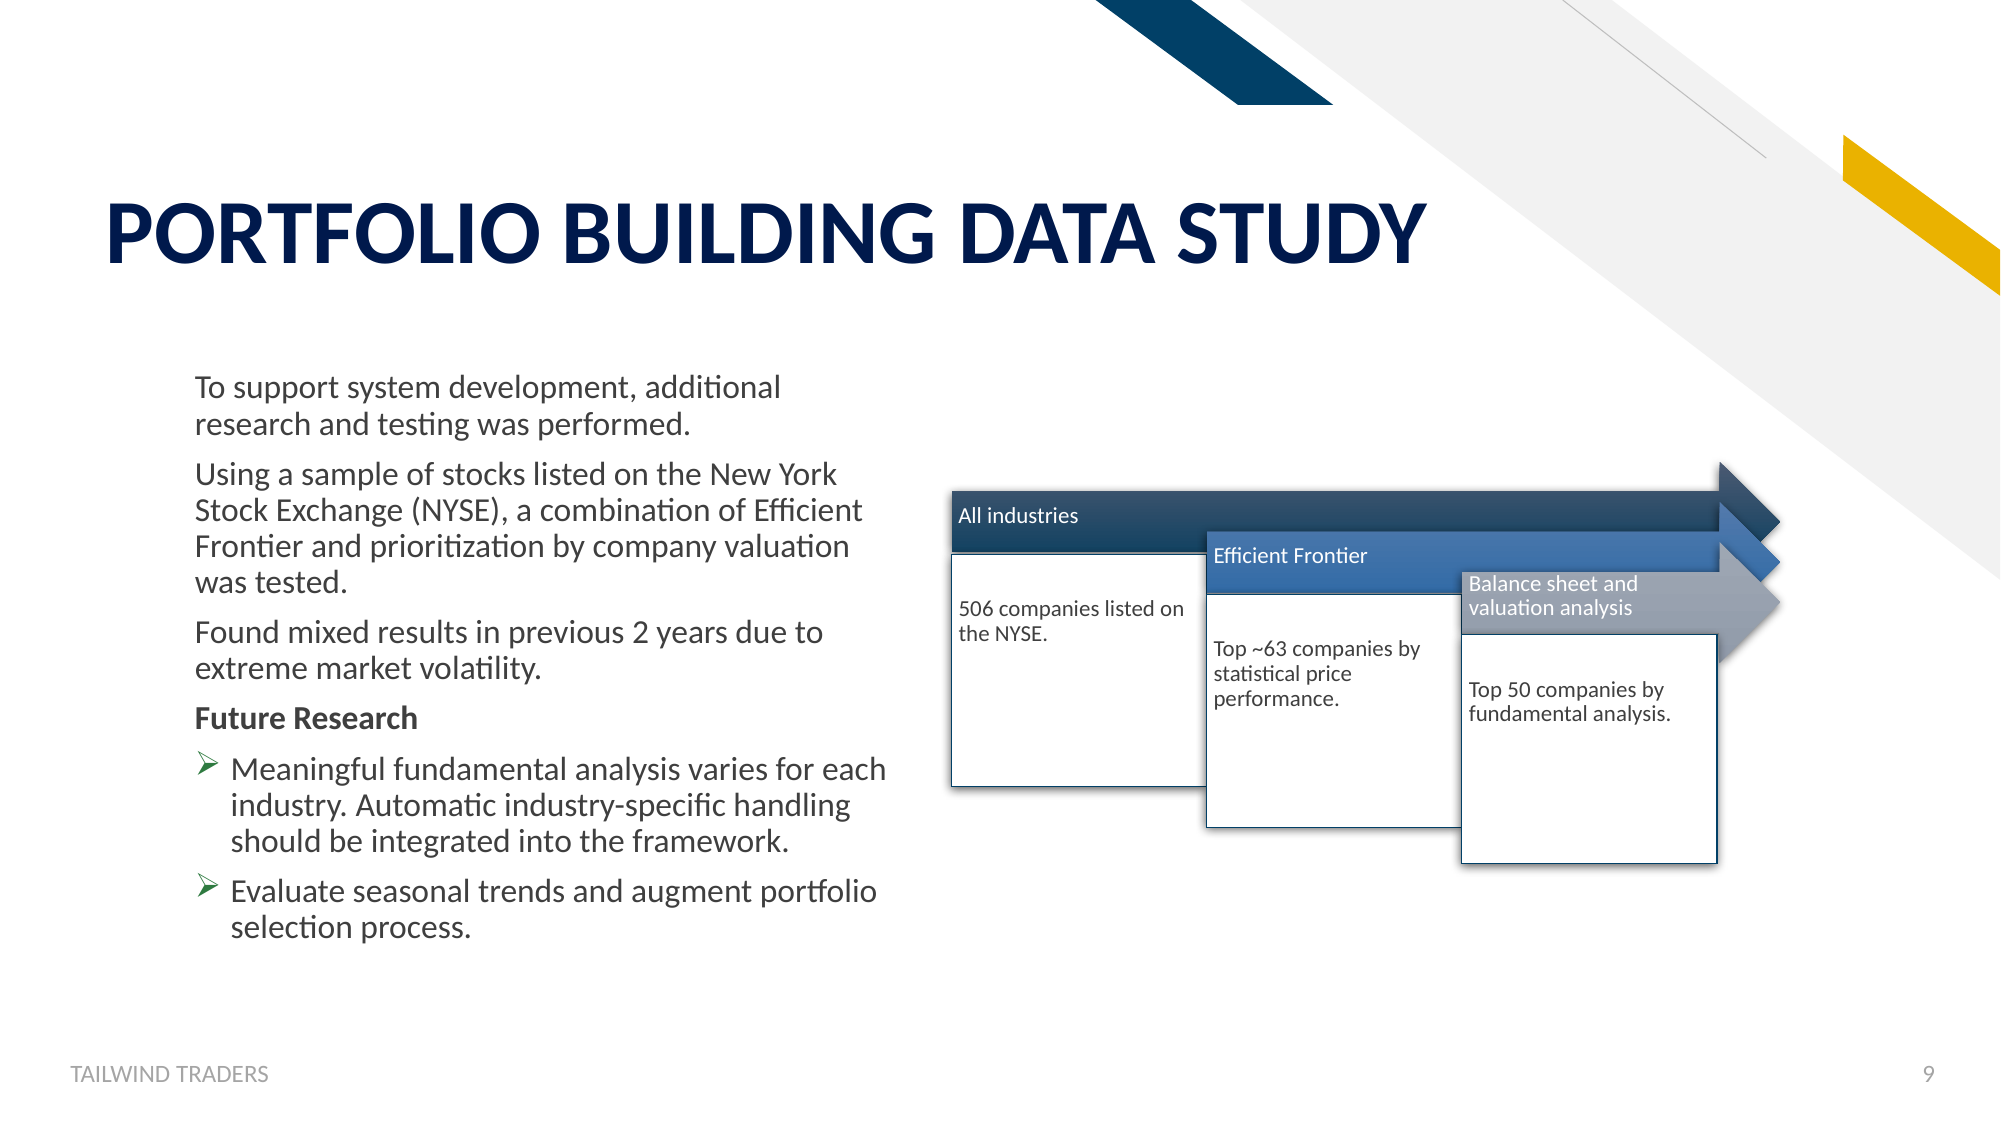

# PORTFOLIO BUILDING DATA STUDY
To support system development, additional research and testing was performed.
Using a sample of stocks listed on the New York Stock Exchange (NYSE), a combination of Efficient Frontier and prioritization by company valuation was tested.
Found mixed results in previous 2 years due to extreme market volatility.
Future Research
Meaningful fundamental analysis varies for each industry. Automatic industry-specific handling should be integrated into the framework.
Evaluate seasonal trends and augment portfolio selection process.
All industries

506 companies listed on the NYSE.
Efficient Frontier

Top ~63 companies by statistical price performance.
Balance sheet and valuation analysis

Top 50 companies by fundamental analysis.
TAILWIND TRADERS
9